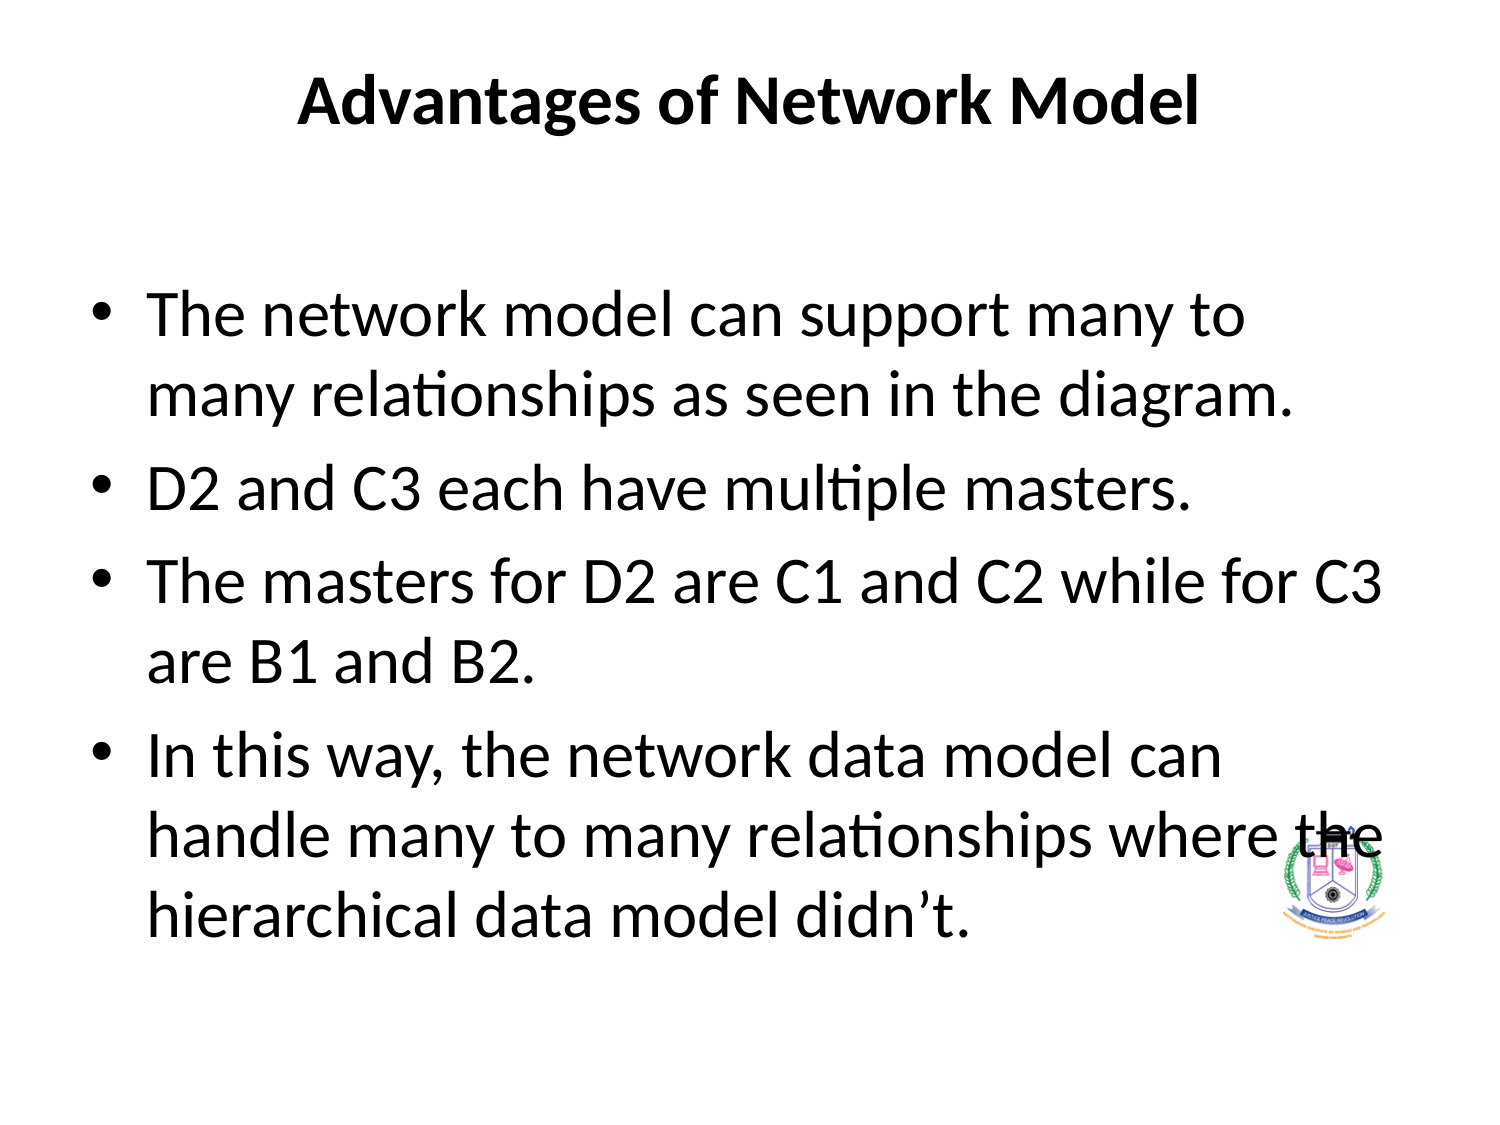

# Advantages of Network Model
The network model can support many to many relationships as seen in the diagram.
D2 and C3 each have multiple masters.
The masters for D2 are C1 and C2 while for C3 are B1 and B2.
In this way, the network data model can handle many to many relationships where the hierarchical data model didn’t.